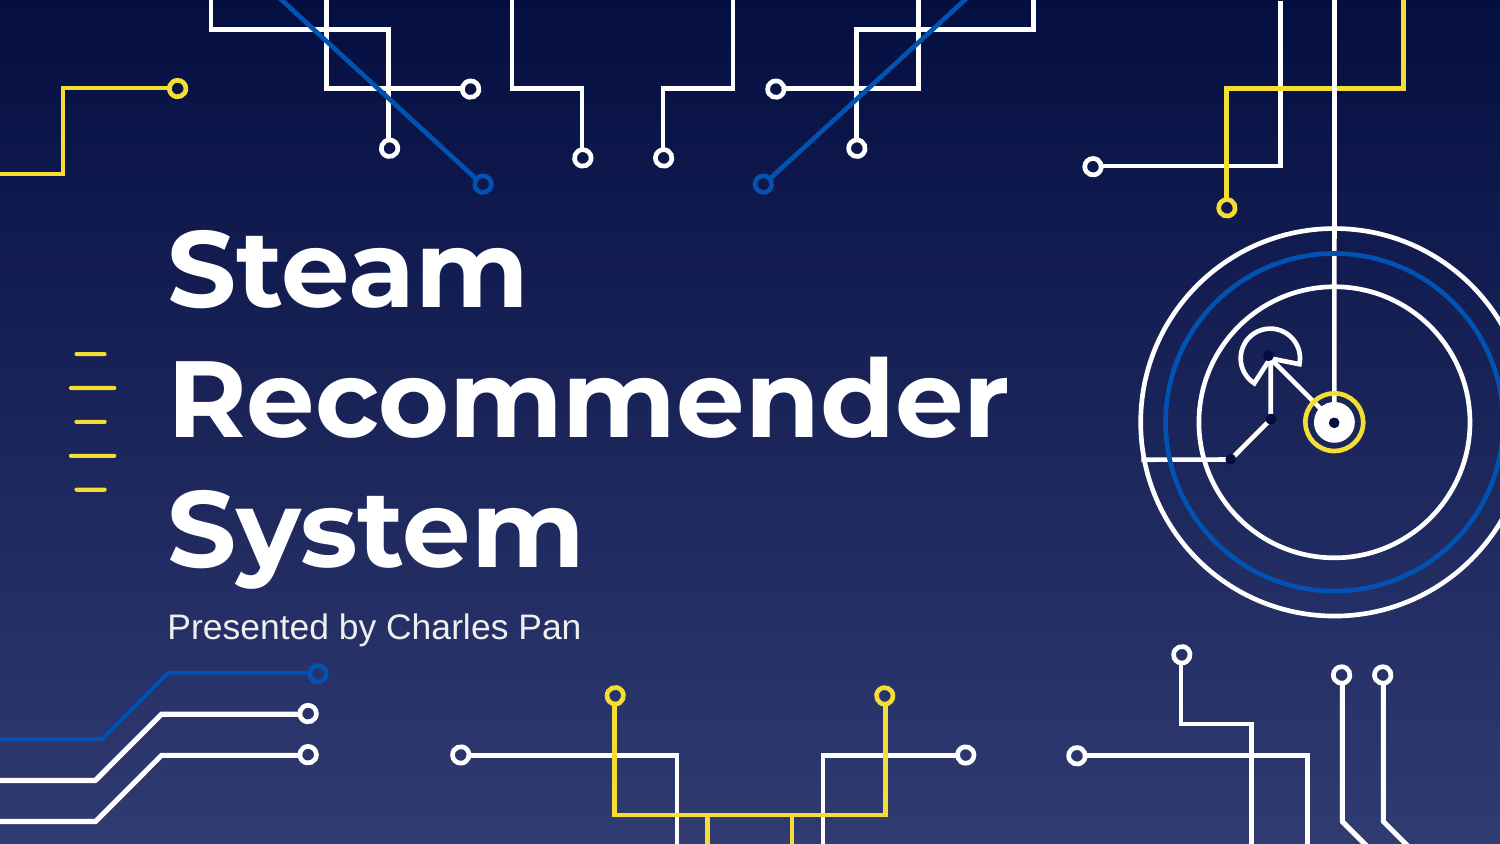

# Steam Recommender System
Presented by Charles Pan